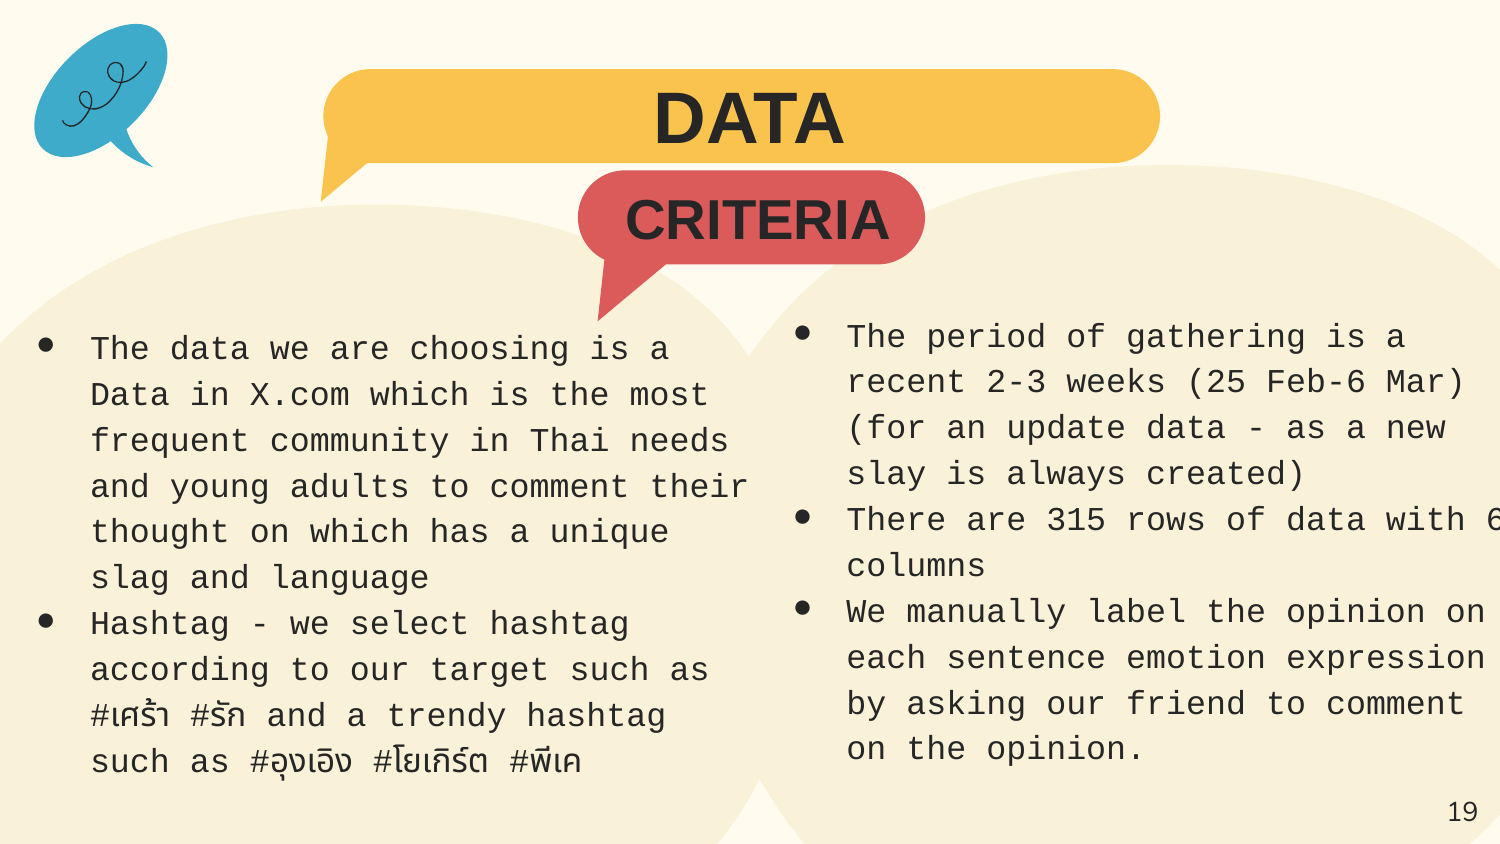

# DATA

CRITERIA

The period of gathering is a recent 2-3 weeks (25 Feb-6 Mar) (for an update data - as a new slay is always created)
There are 315 rows of data with 6 columns
We manually label the opinion on each sentence emotion expression by asking our friend to comment on the opinion.

The data we are choosing is a Data in X.com which is the most frequent community in Thai needs and young adults to comment their thought on which has a unique slag and language
Hashtag - we select hashtag according to our target such as #เศร้า #รัก and a trendy hashtag such as #อุงเอิง #โยเกิร์ต #พีเค
19